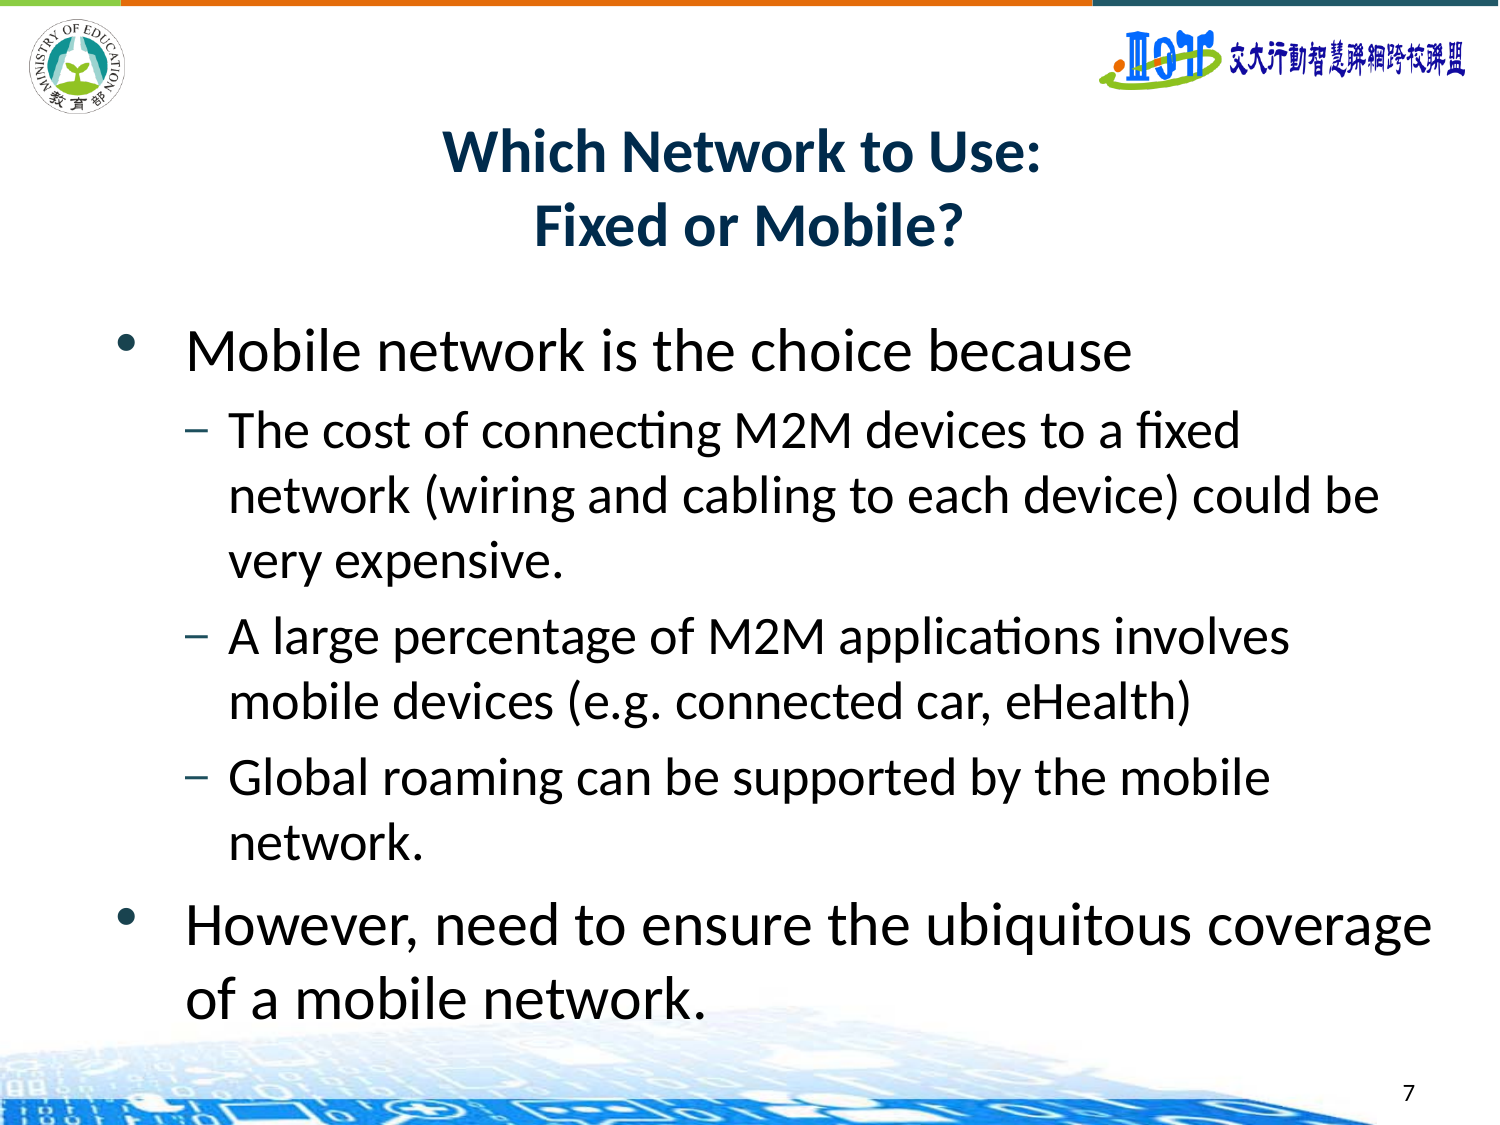

# Which Network to Use: Fixed or Mobile?
Mobile network is the choice because
The cost of connecting M2M devices to a fixed network (wiring and cabling to each device) could be very expensive.
A large percentage of M2M applications involves mobile devices (e.g. connected car, eHealth)
Global roaming can be supported by the mobile network.
However, need to ensure the ubiquitous coverage of a mobile network.

7